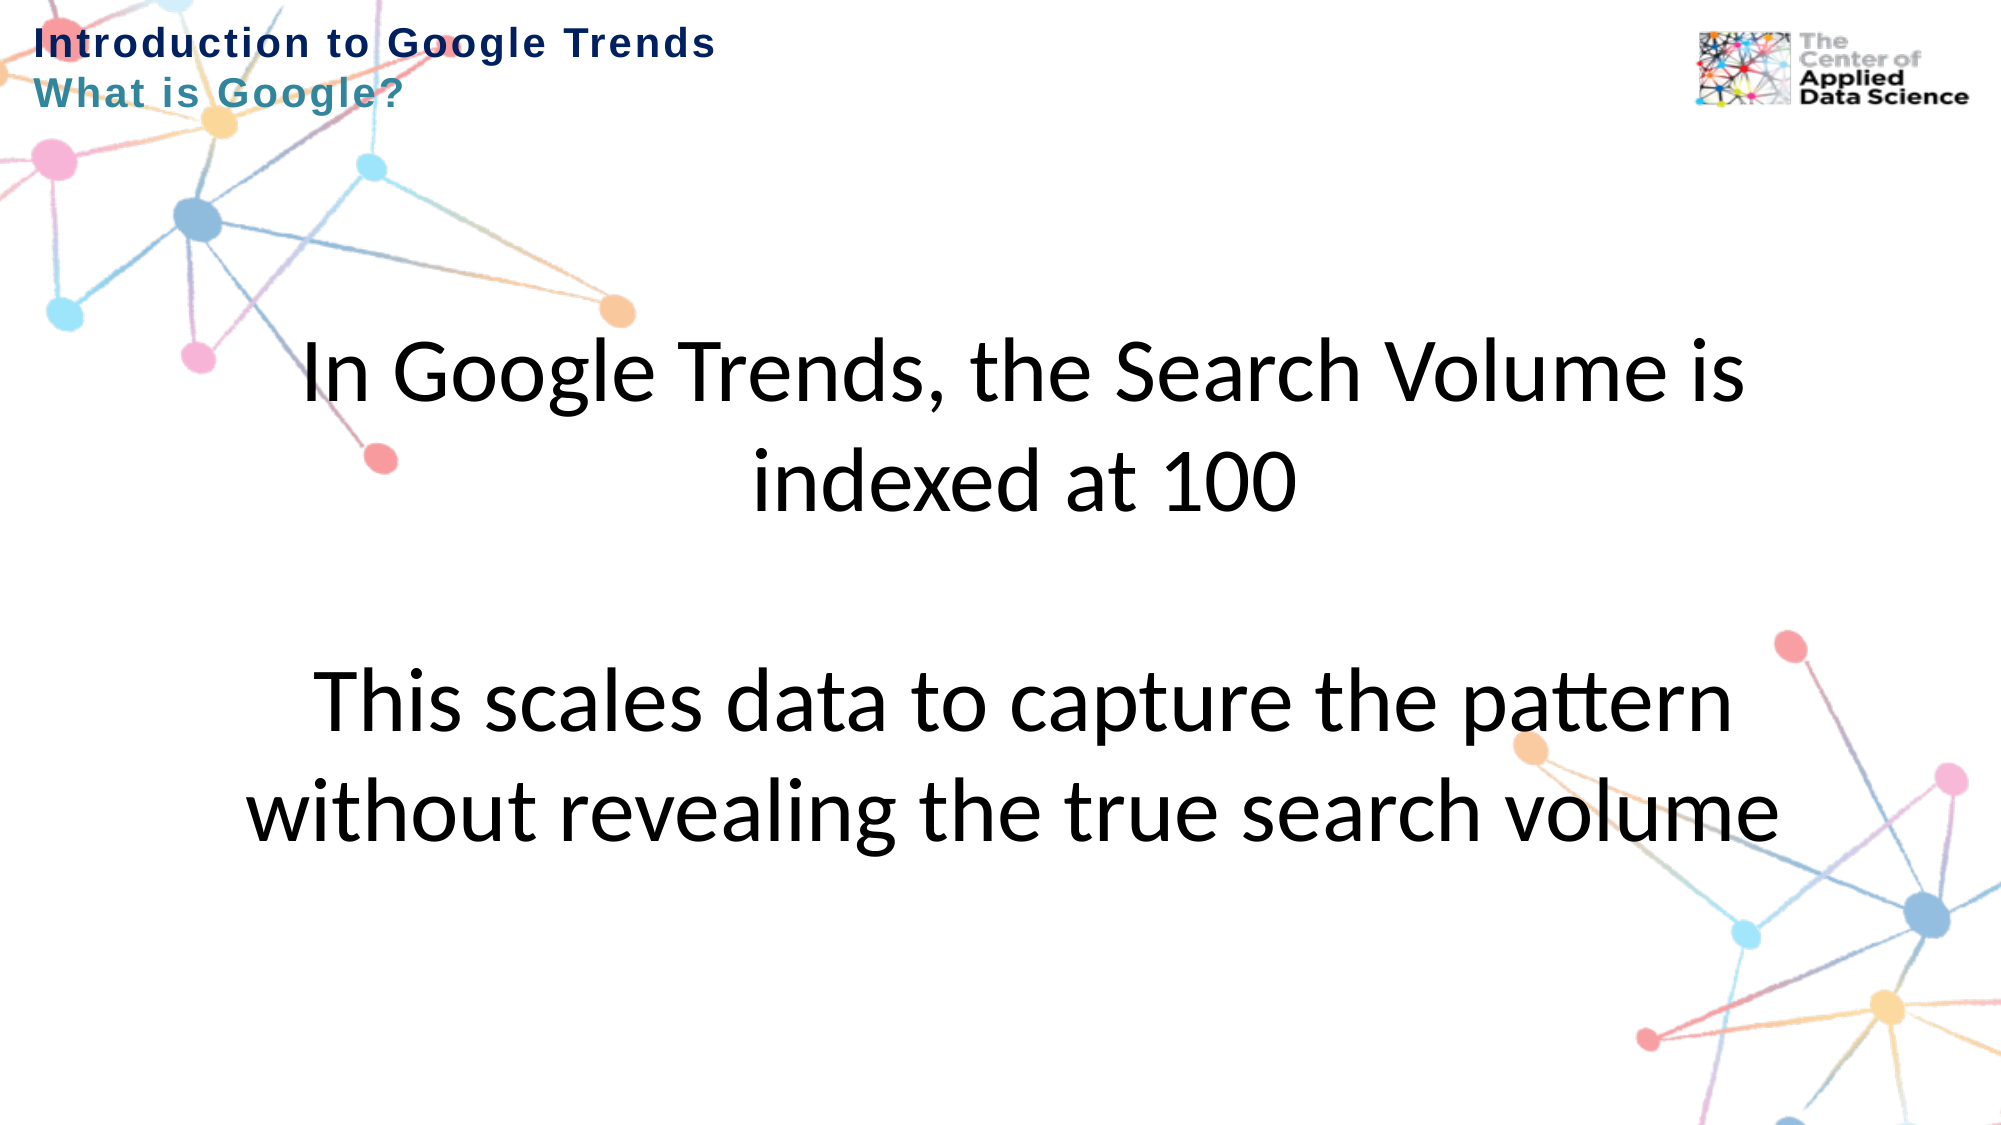

Introduction to Google Trends
What is Google?
In Google Trends, the Search Volume is indexed at 100

This scales data to capture the pattern without revealing the true search volume